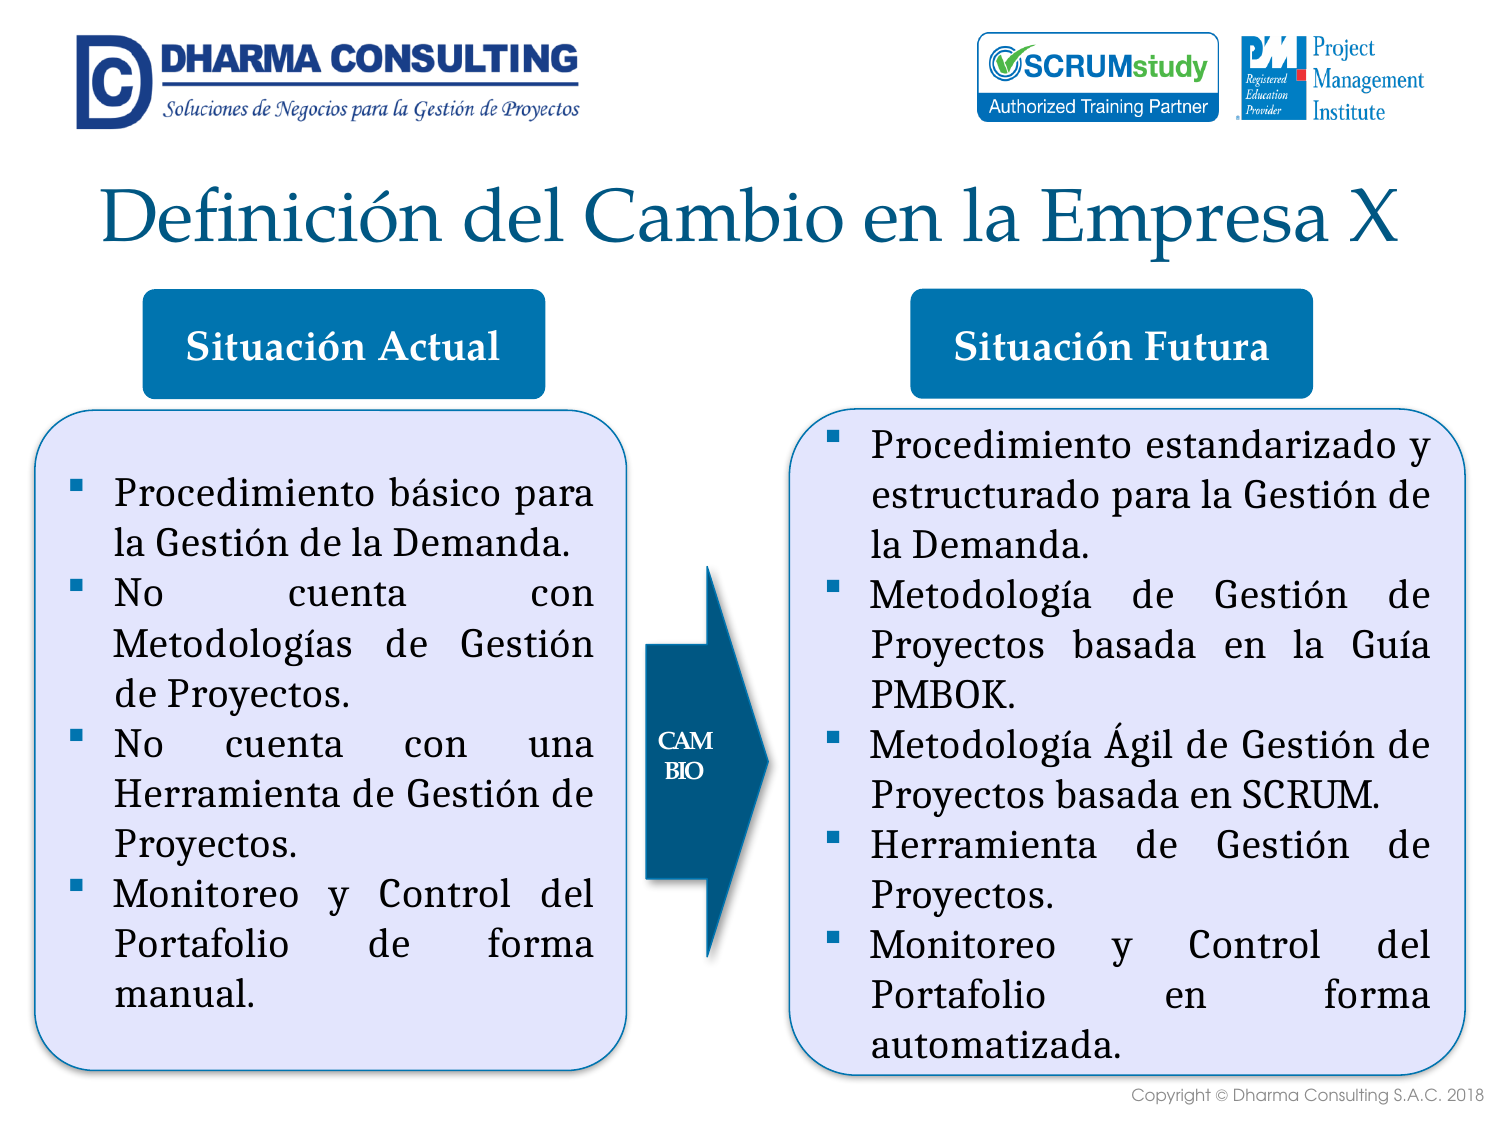

Definición del Cambio en la Empresa X
Situación Futura
Situación Actual
Procedimiento estandarizado y estructurado para la Gestión de la Demanda.
Metodología de Gestión de Proyectos basada en la Guía PMBOK.
Metodología Ágil de Gestión de Proyectos basada en SCRUM.
Herramienta de Gestión de Proyectos.
Monitoreo y Control del Portafolio en forma automatizada.
Procedimiento básico para la Gestión de la Demanda.
No cuenta con Metodologías de Gestión de Proyectos.
No cuenta con una Herramienta de Gestión de Proyectos.
Monitoreo y Control del Portafolio de forma manual.

CAMBIO